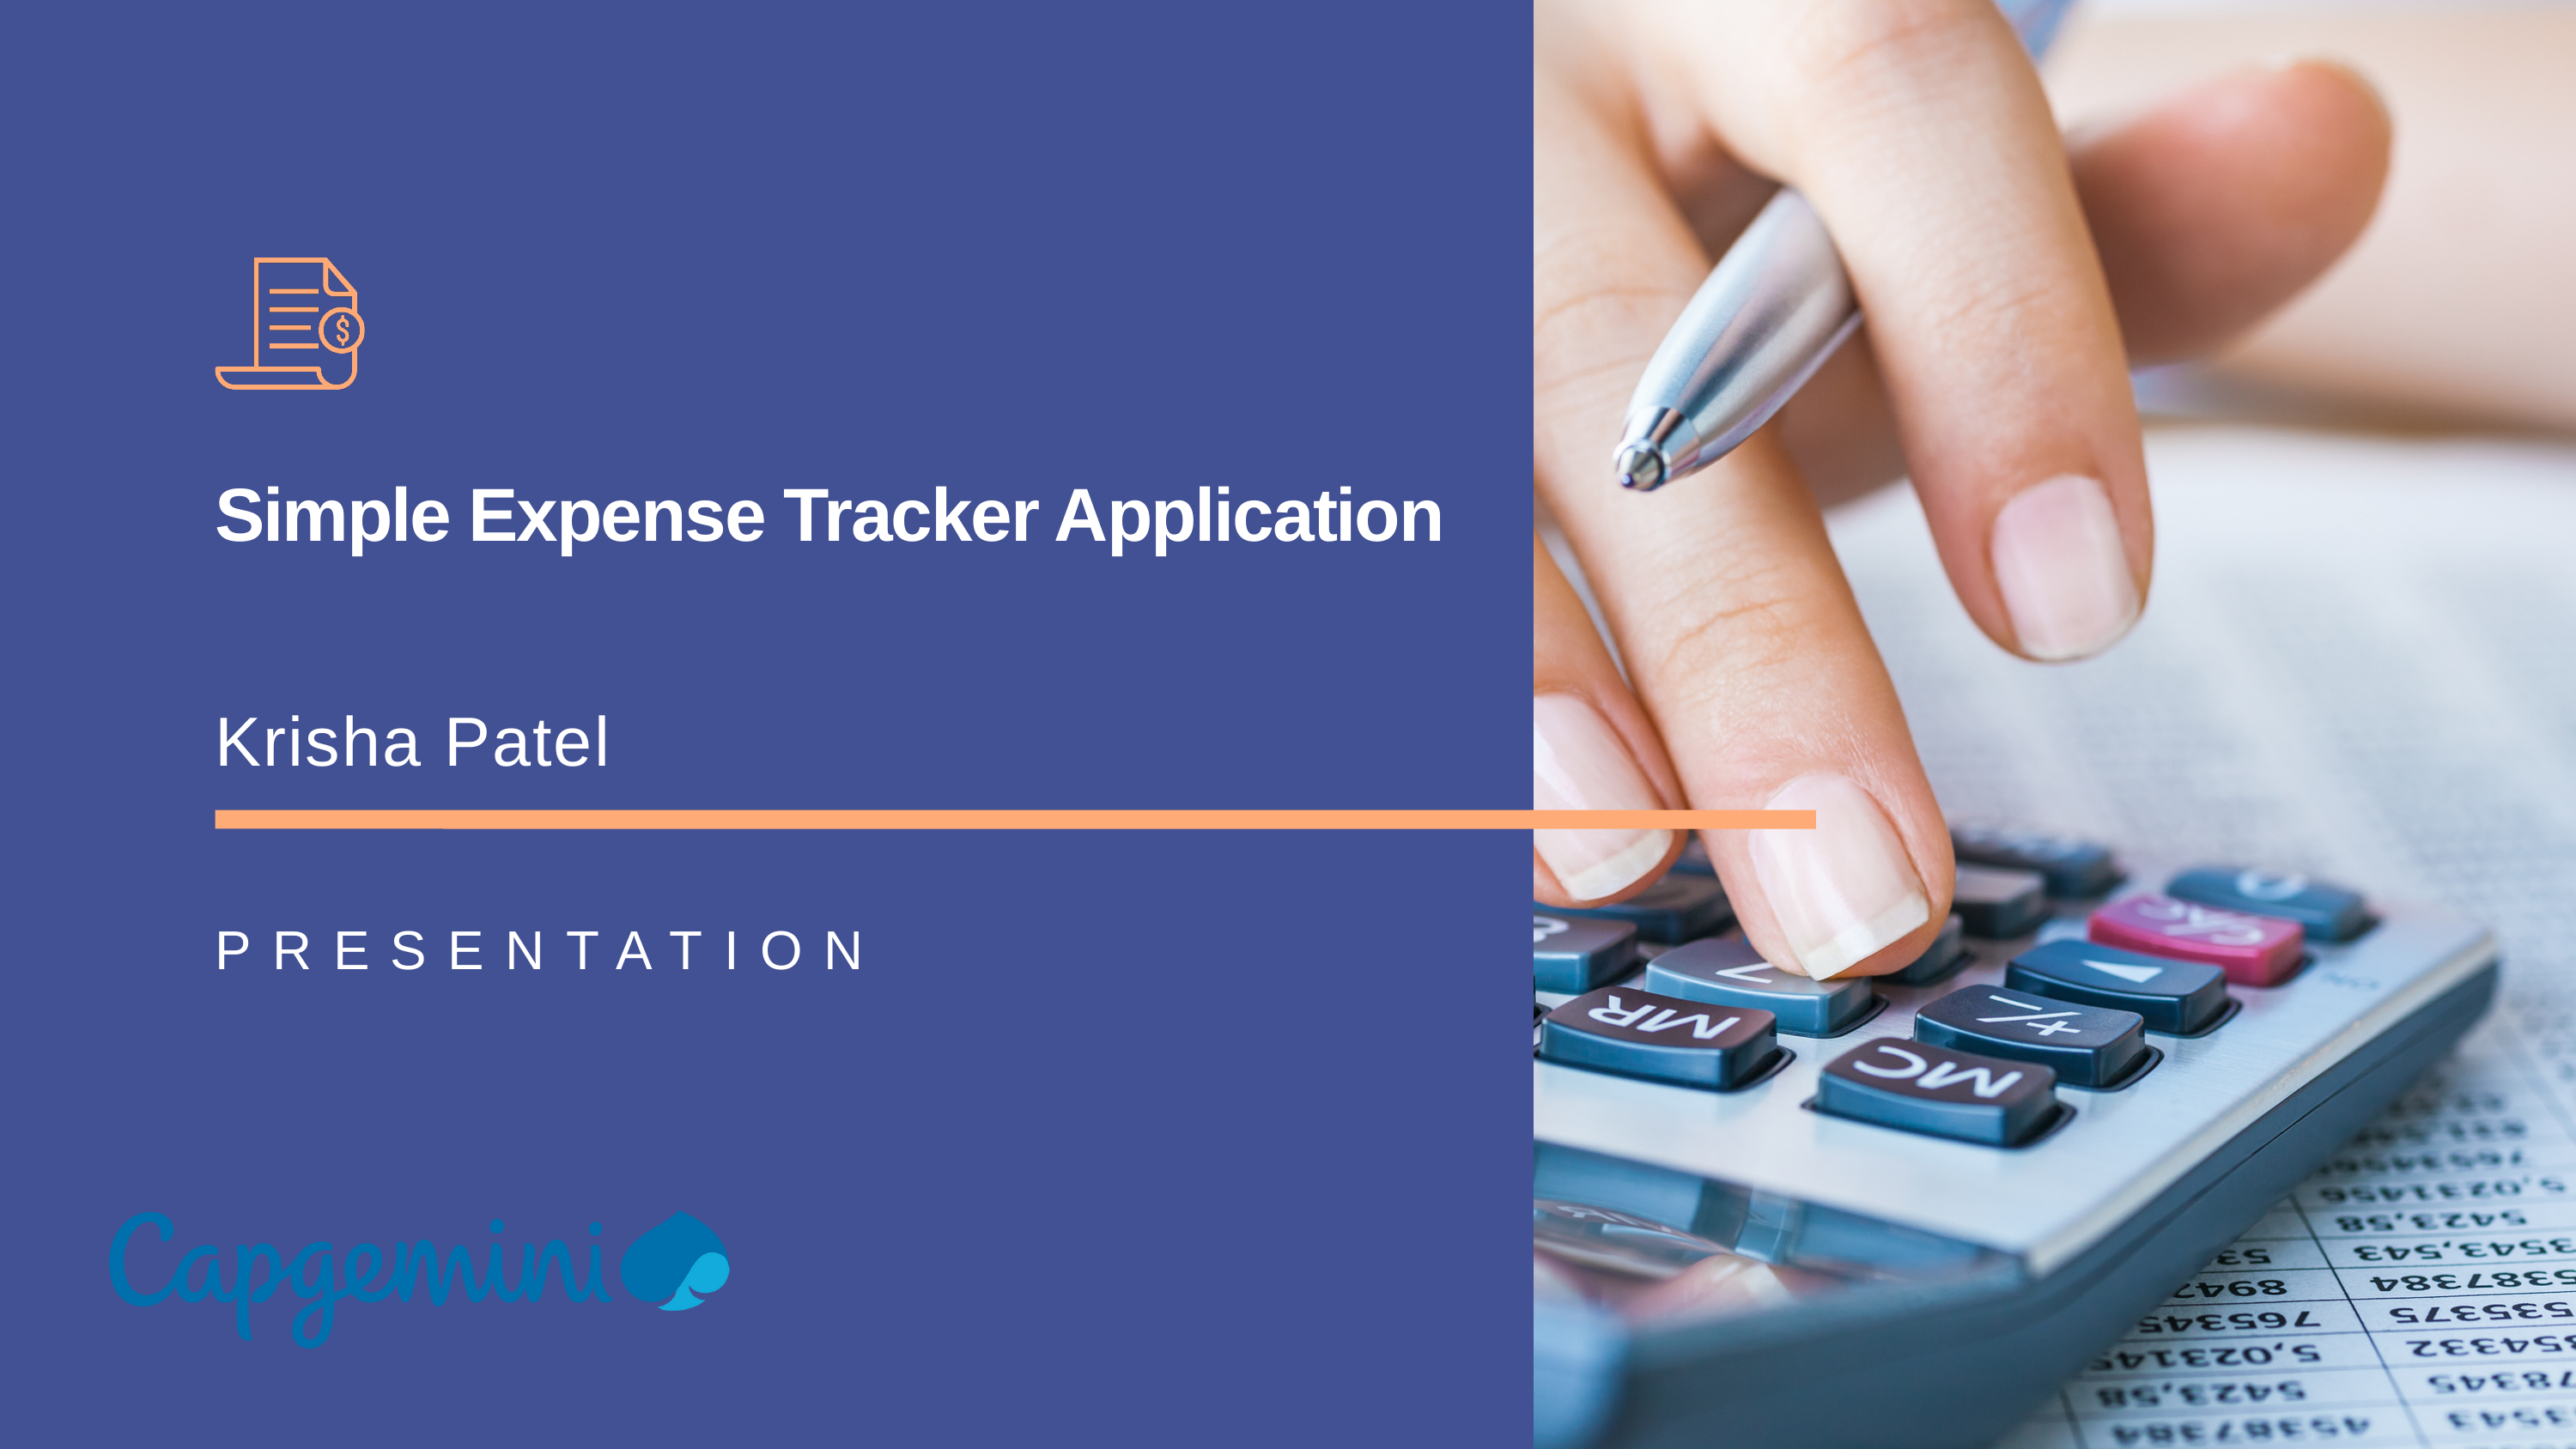

Simple Expense Tracker Application
Krisha Patel

PRESENTATION